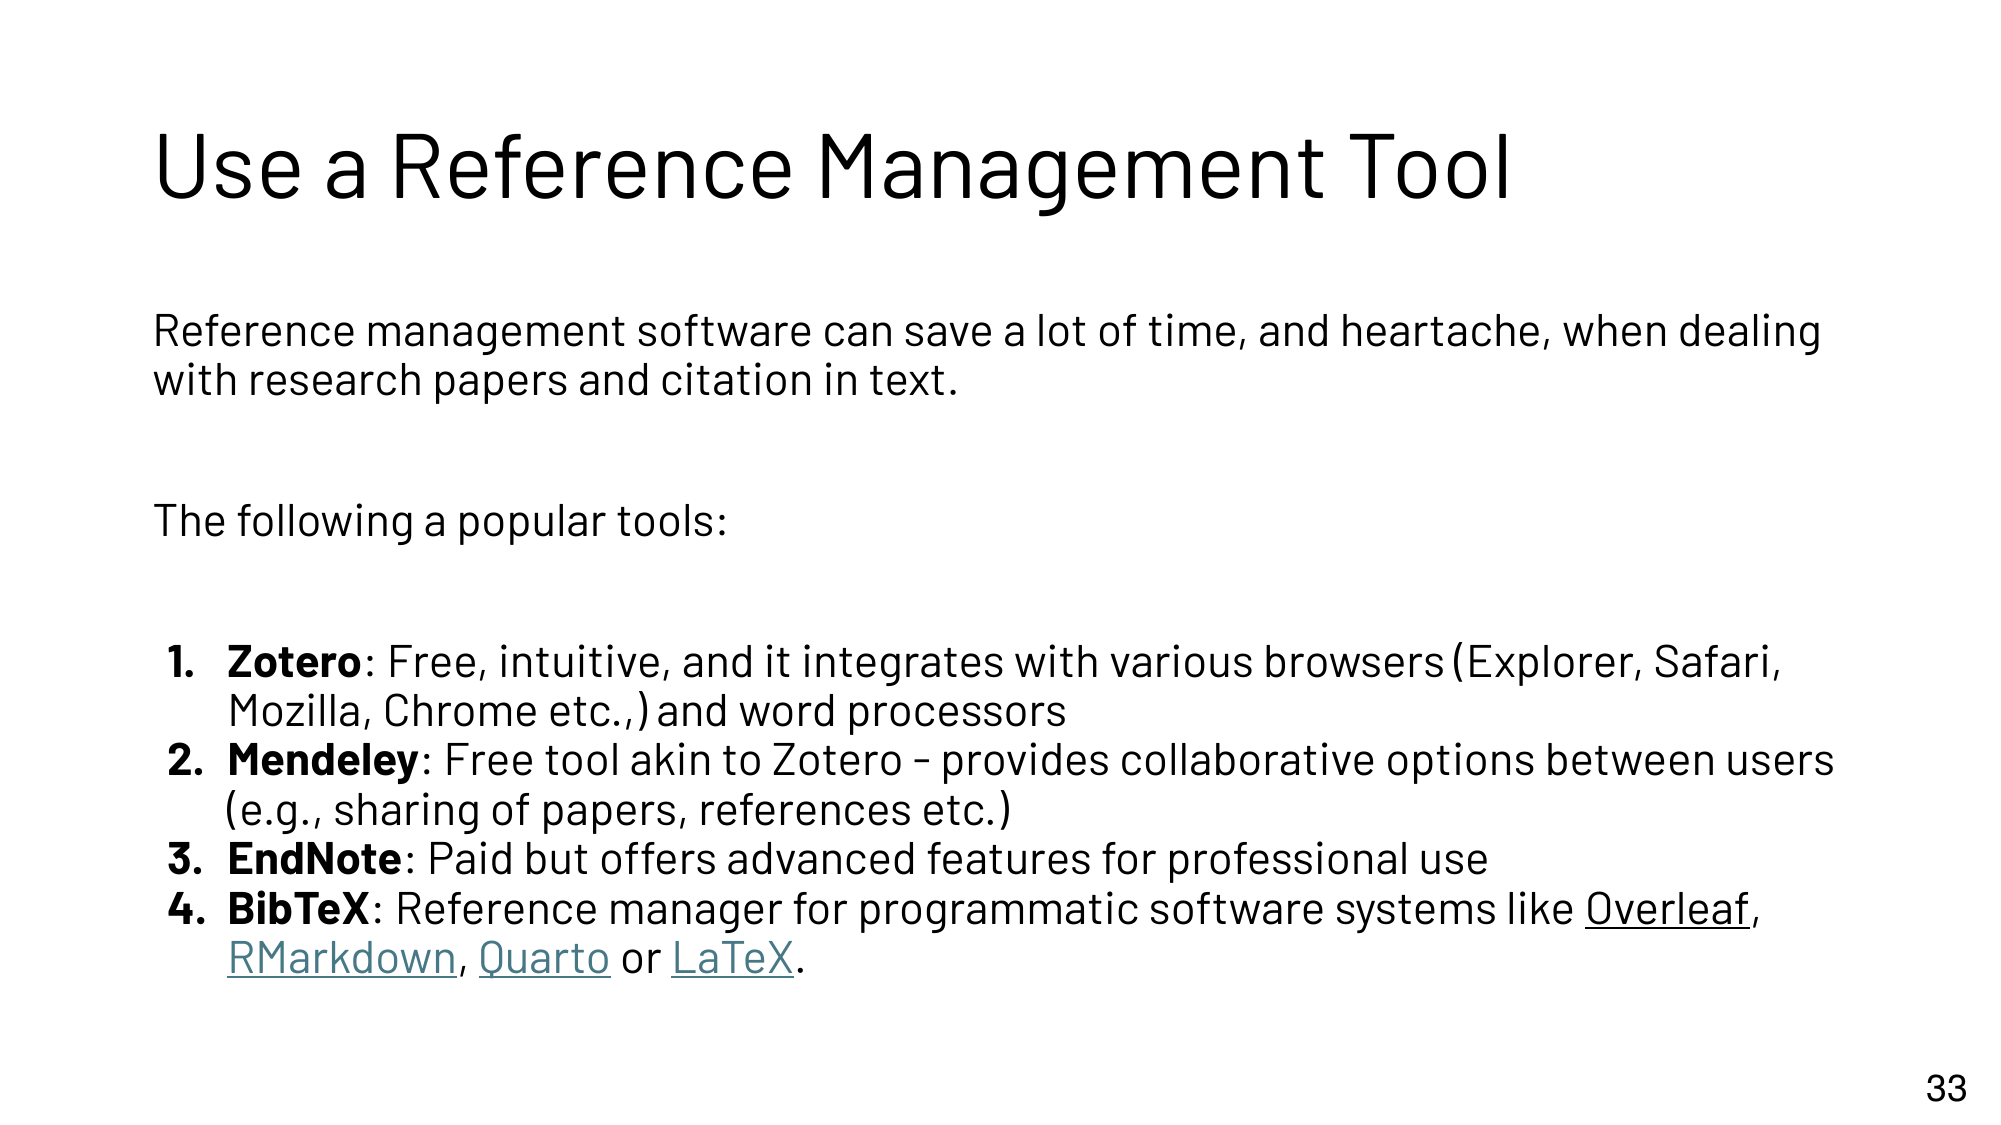

# Use a Reference Management Tool
Reference management software can save a lot of time, and heartache, when dealing with research papers and citation in text.

The following a popular tools:

Zotero: Free, intuitive, and it integrates with various browsers (Explorer, Safari, Mozilla, Chrome etc.,) and word processors
Mendeley: Free tool akin to Zotero - provides collaborative options between users (e.g., sharing of papers, references etc.)
EndNote: Paid but offers advanced features for professional use
BibTeX: Reference manager for programmatic software systems like Overleaf, RMarkdown, Quarto or LaTeX.

33